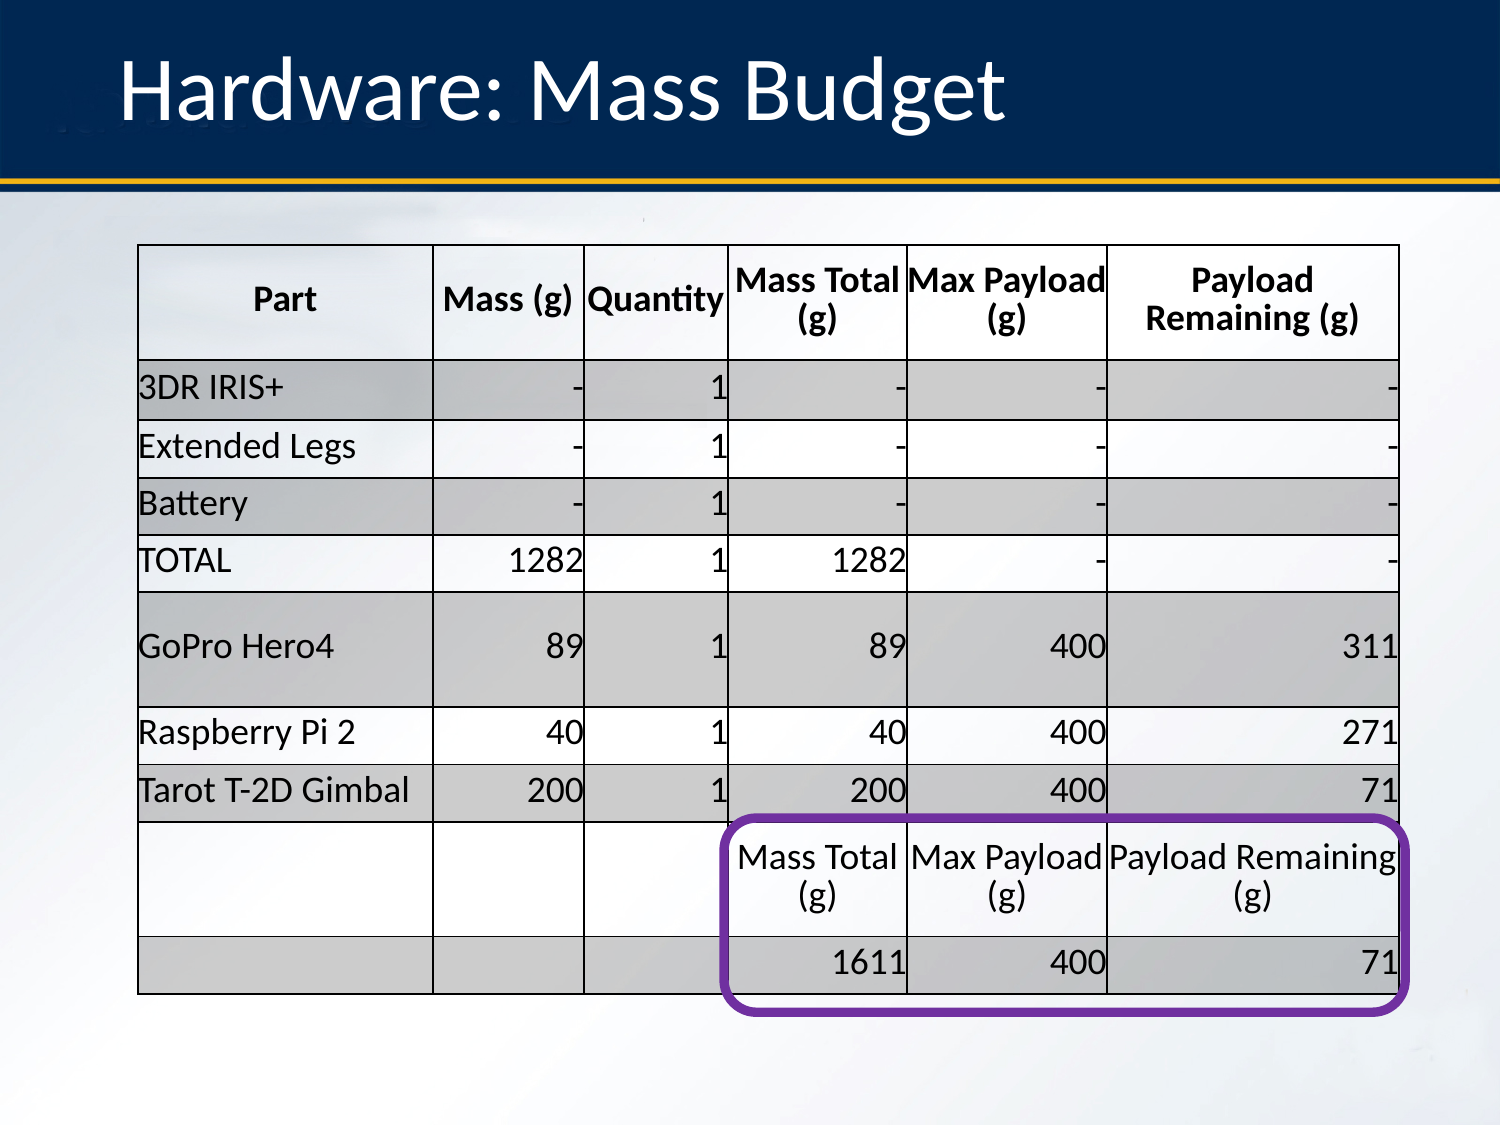

# Hardware: Mass Budget
| Part | Mass (g) | Quantity | Mass Total (g) | Max Payload (g) | Payload Remaining (g) |
| --- | --- | --- | --- | --- | --- |
| 3DR IRIS+ | - | 1 | - | - | - |
| Extended Legs | - | 1 | - | - | - |
| Battery | - | 1 | - | - | - |
| TOTAL | 1282 | 1 | 1282 | - | - |
| GoPro Hero4 | 89 | 1 | 89 | 400 | 311 |
| Raspberry Pi 2 | 40 | 1 | 40 | 400 | 271 |
| Tarot T-2D Gimbal | 200 | 1 | 200 | 400 | 71 |
|  |  |  | Mass Total (g) | Max Payload (g) | Payload Remaining (g) |
|  |  |  | 1611 | 400 | 71 |